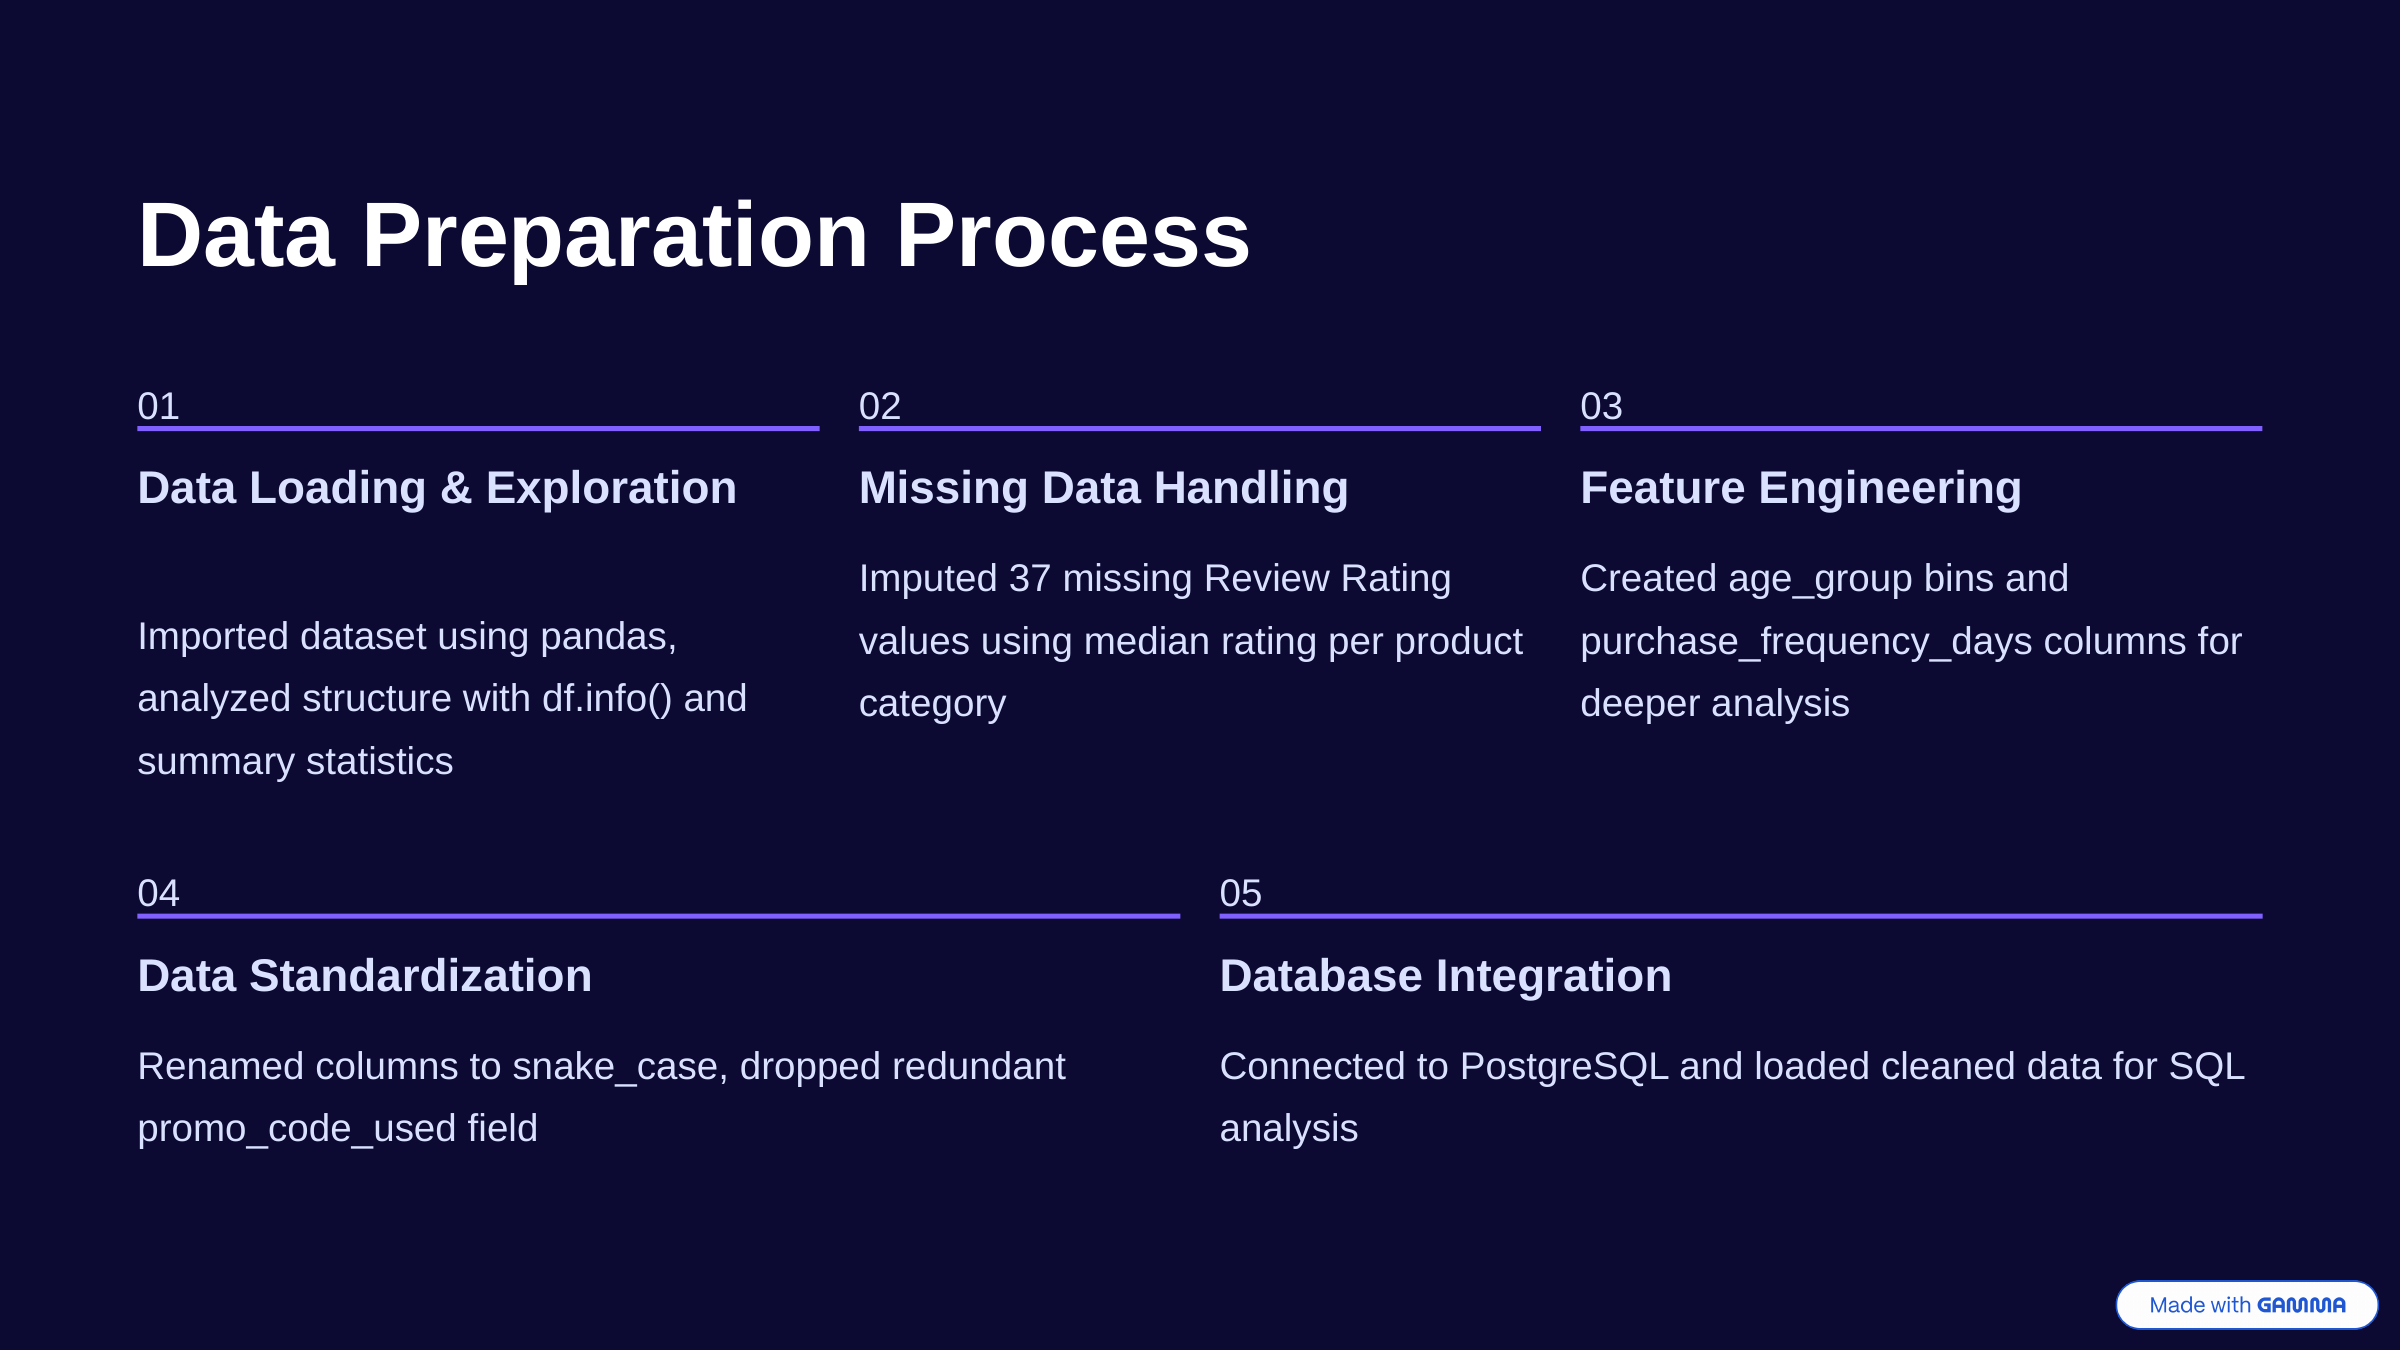

Data Preparation Process
01
02
03

Data Loading & Exploration
Missing Data Handling
Feature Engineering
Imputed 37 missing Review Rating values using median rating per product category
Created age_group bins and purchase_frequency_days columns for deeper analysis
Imported dataset using pandas, analyzed structure with df.info() and summary statistics
04
05

Data Standardization
Database Integration
Renamed columns to snake_case, dropped redundant promo_code_used field
Connected to PostgreSQL and loaded cleaned data for SQL analysis